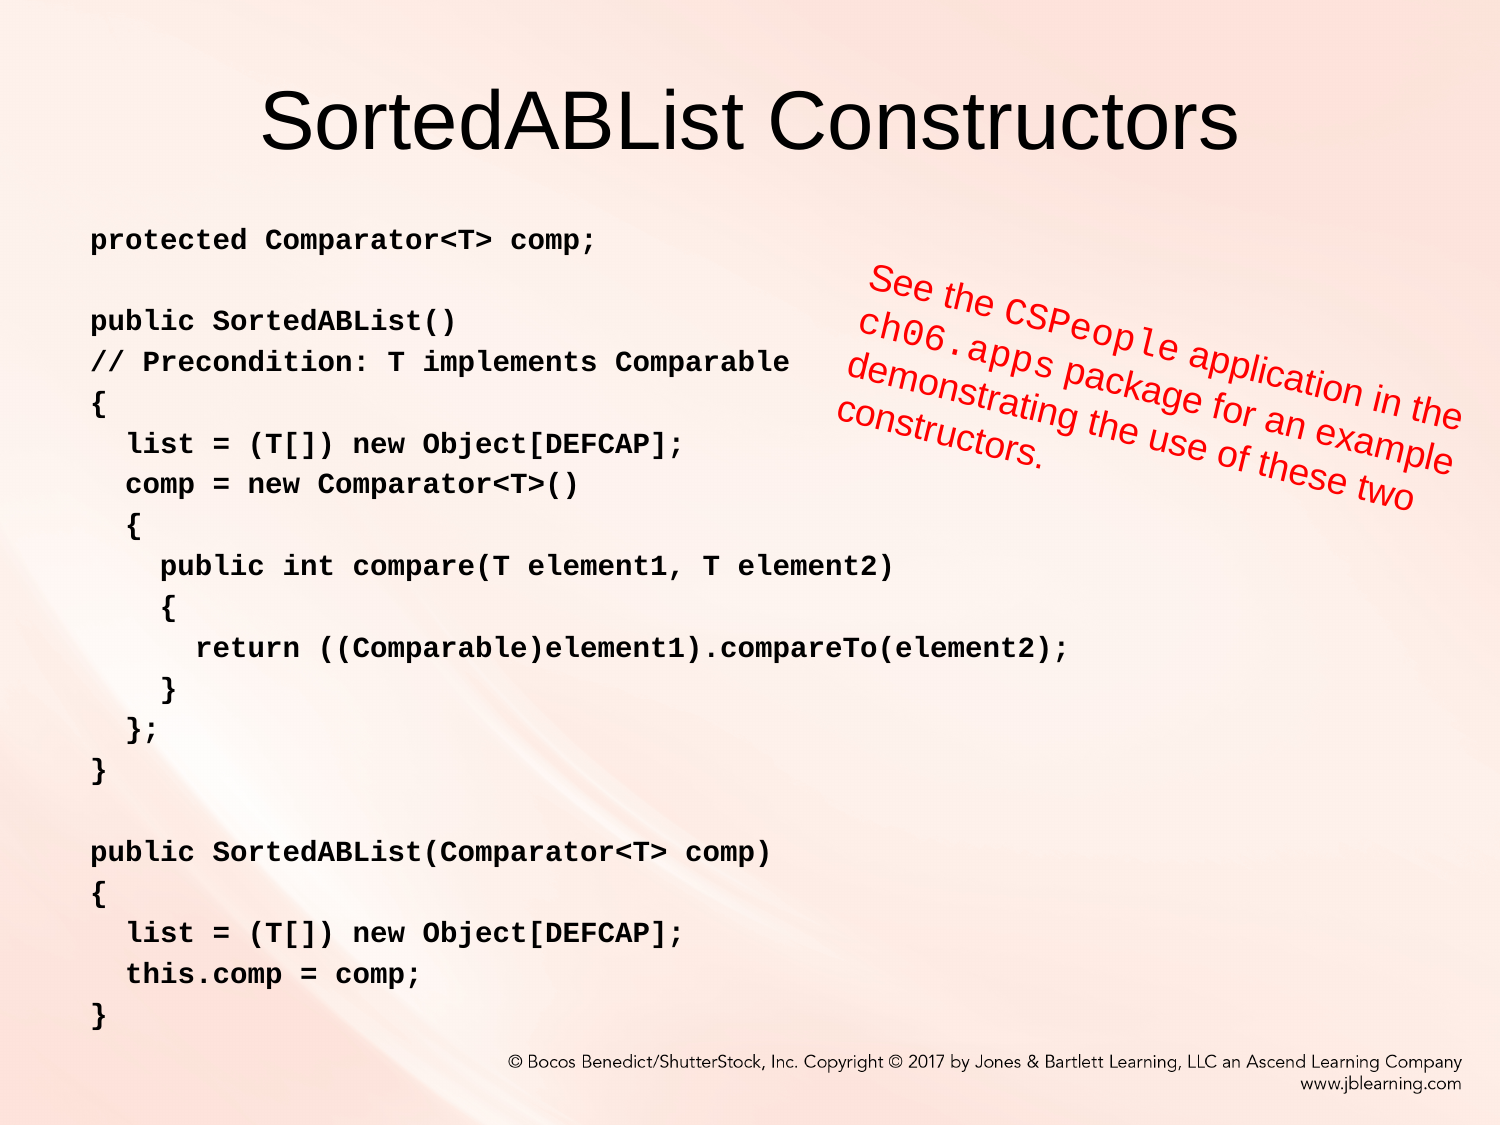

# SortedABList Constructors
protected Comparator<T> comp;

public SortedABList()
// Precondition: T implements Comparable
{
  list = (T[]) new Object[DEFCAP];
  comp = new Comparator<T>()
  {
    public int compare(T element1, T element2)
    {
      return ((Comparable)element1).compareTo(element2);
    }
  };
}

public SortedABList(Comparator<T> comp)
{
  list = (T[]) new Object[DEFCAP];
  this.comp = comp;
}
See the CSPeople application in the
ch06.apps package for an example
demonstrating the use of these two
constructors.